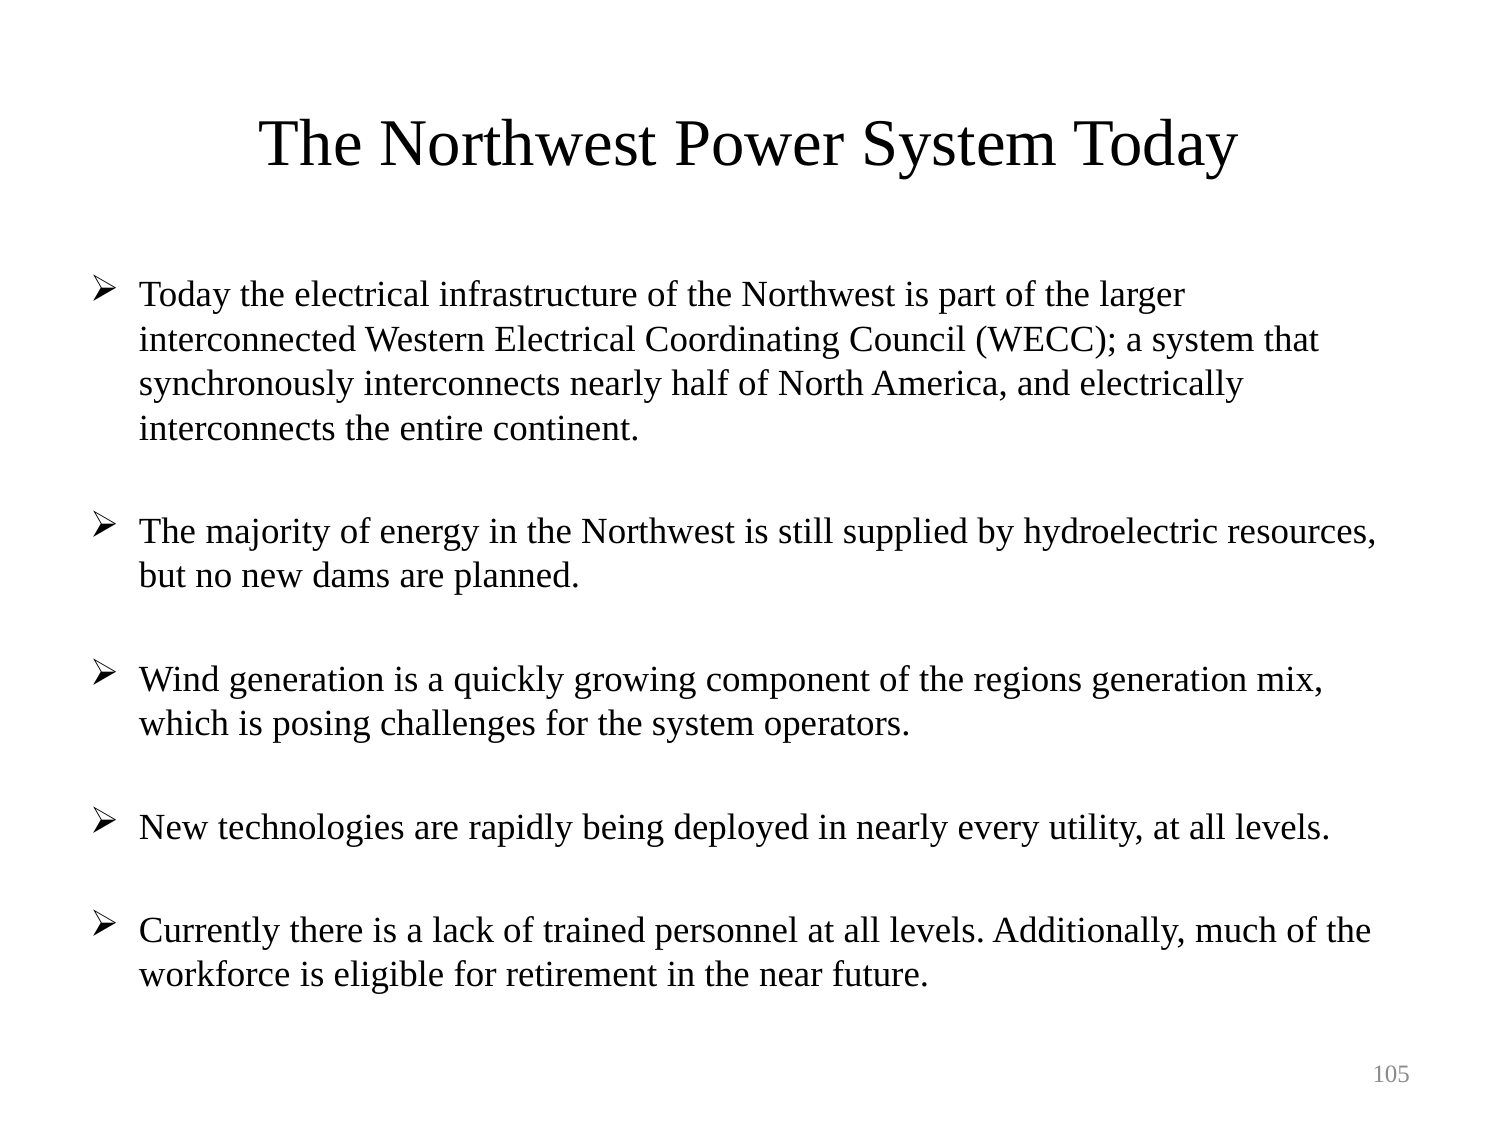

# The Northwest Power System Today
Today the electrical infrastructure of the Northwest is part of the larger interconnected Western Electrical Coordinating Council (WECC); a system that synchronously interconnects nearly half of North America, and electrically interconnects the entire continent.

The majority of energy in the Northwest is still supplied by hydroelectric resources, but no new dams are planned.

Wind generation is a quickly growing component of the regions generation mix, which is posing challenges for the system operators.

New technologies are rapidly being deployed in nearly every utility, at all levels.

Currently there is a lack of trained personnel at all levels. Additionally, much of the workforce is eligible for retirement in the near future.
105